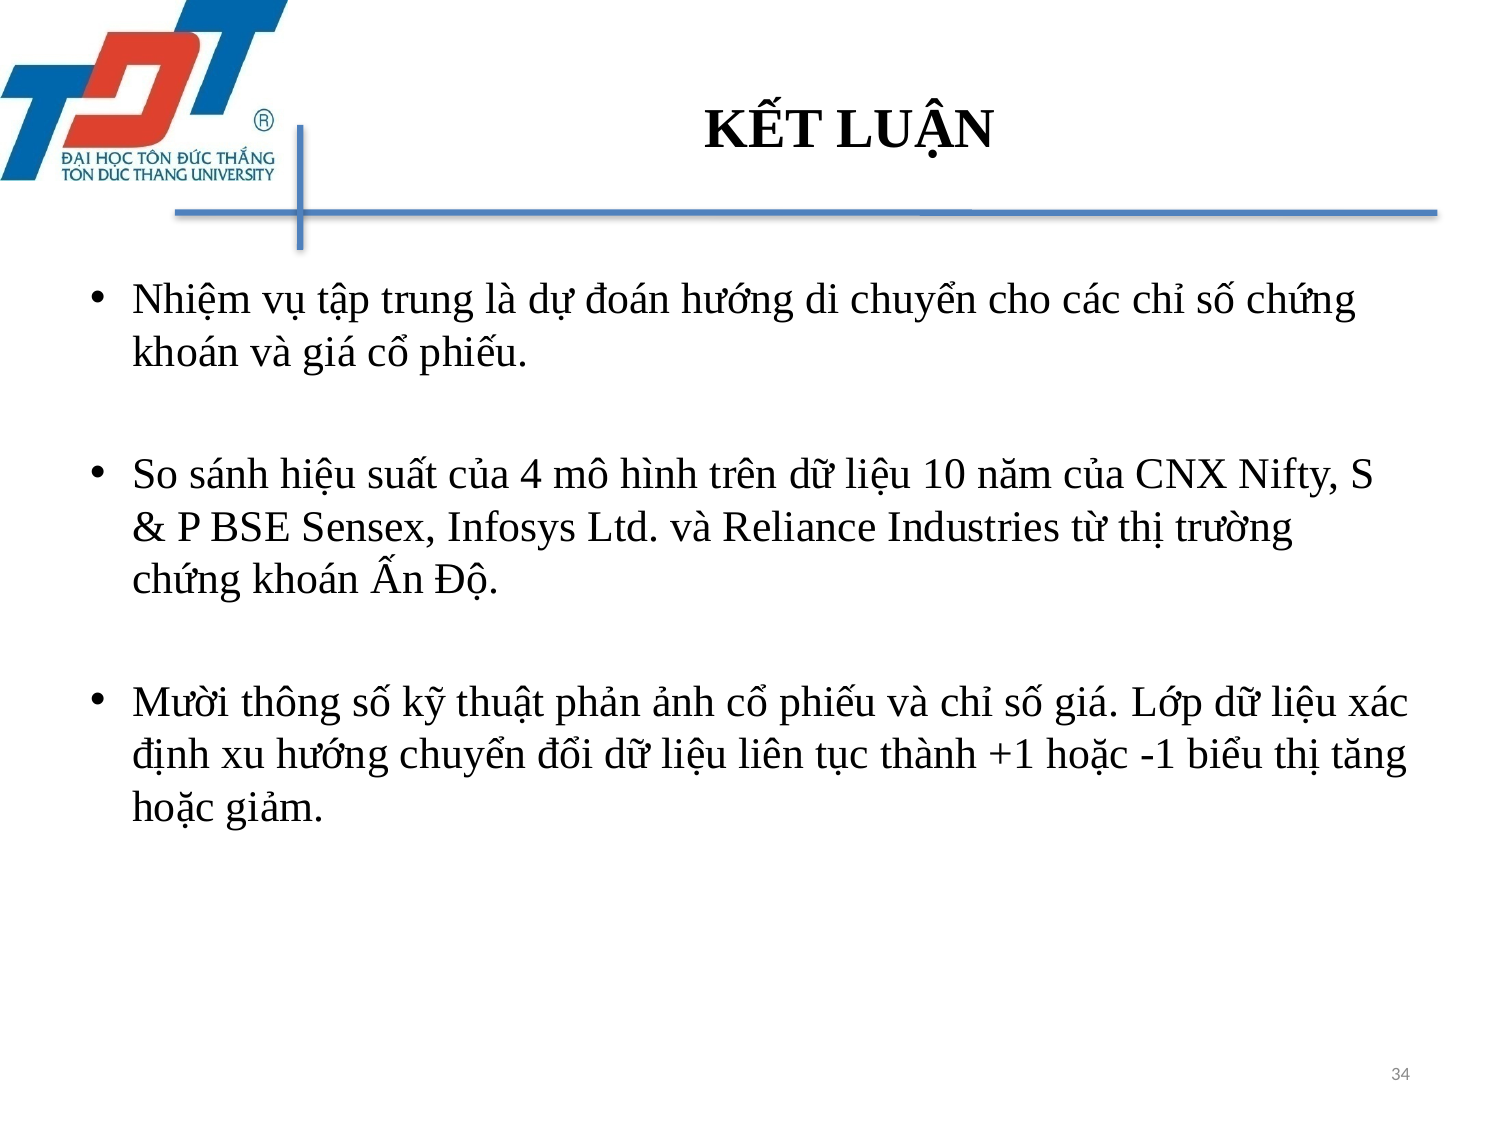

# KẾT LUẬN
Nhiệm vụ tập trung là dự đoán hướng di chuyển cho các chỉ số chứng khoán và giá cổ phiếu.

So sánh hiệu suất của 4 mô hình trên dữ liệu 10 năm của CNX Nifty, S & P BSE Sensex, Infosys Ltd. và Reliance Industries từ thị trường chứng khoán Ấn Độ.

Mười thông số kỹ thuật phản ảnh cổ phiếu và chỉ số giá. Lớp dữ liệu xác định xu hướng chuyển đổi dữ liệu liên tục thành +1 hoặc -1 biểu thị tăng hoặc giảm.
34